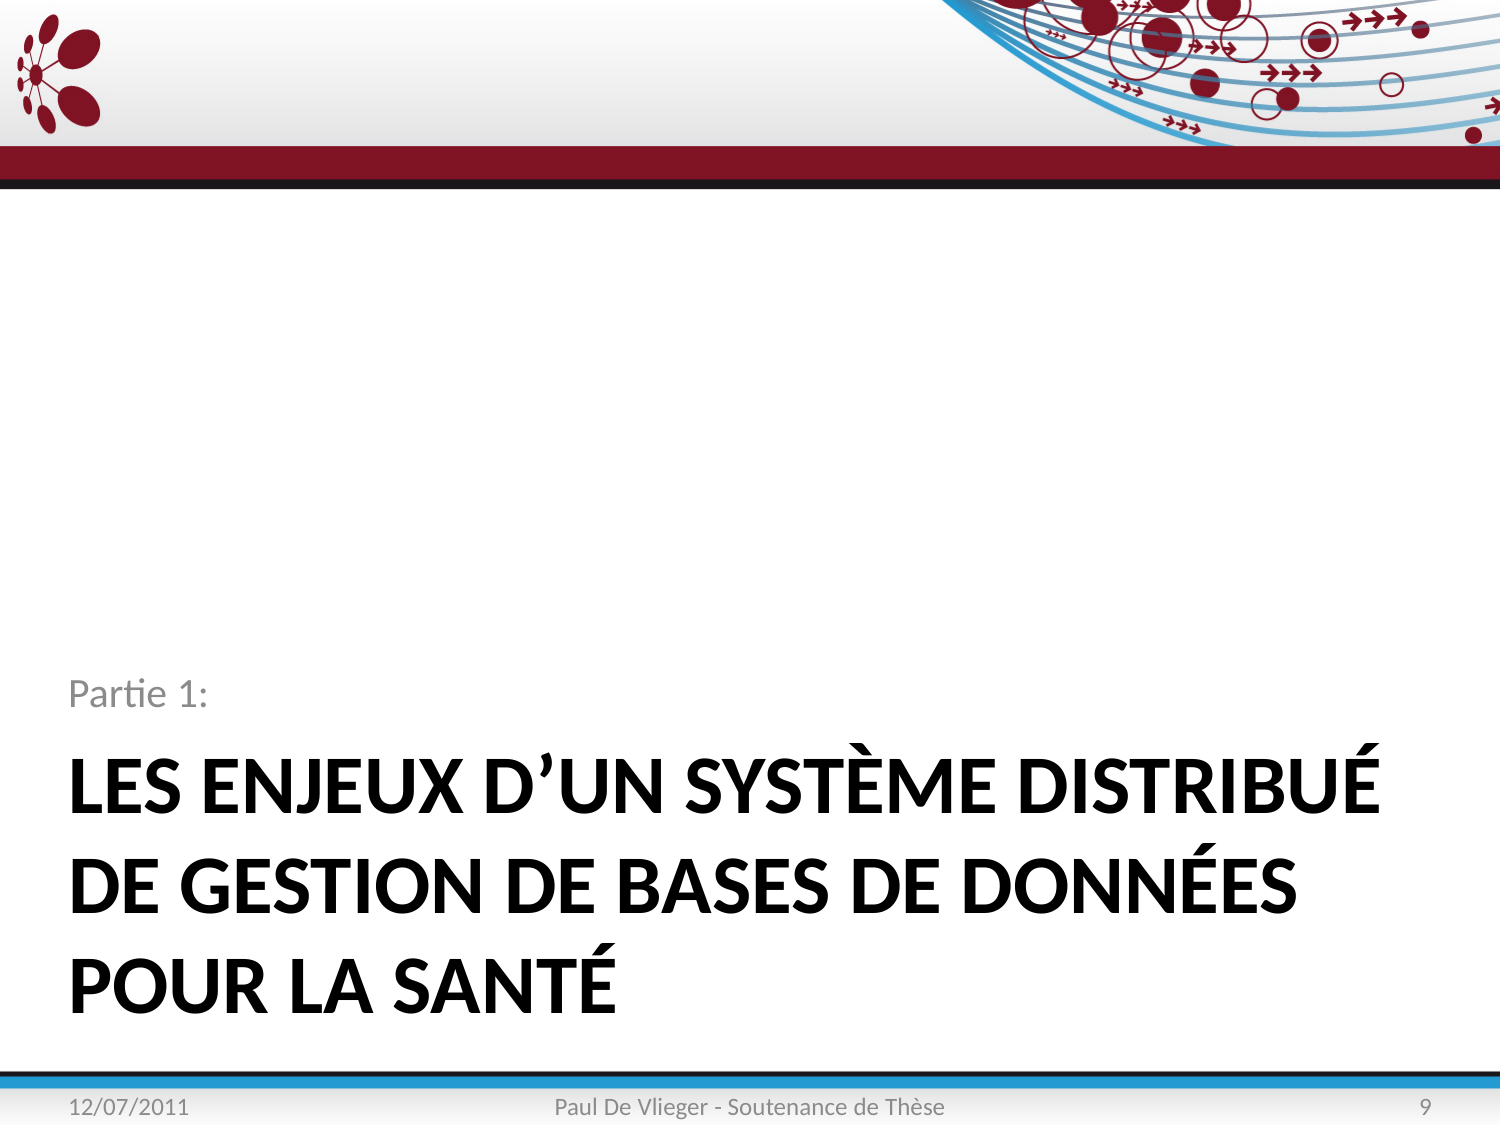

Partie 1:
# Les enjeux d’un système distribué de gestion de bases de données pour la santé
12/07/2011
Paul De Vlieger - Soutenance de Thèse
9